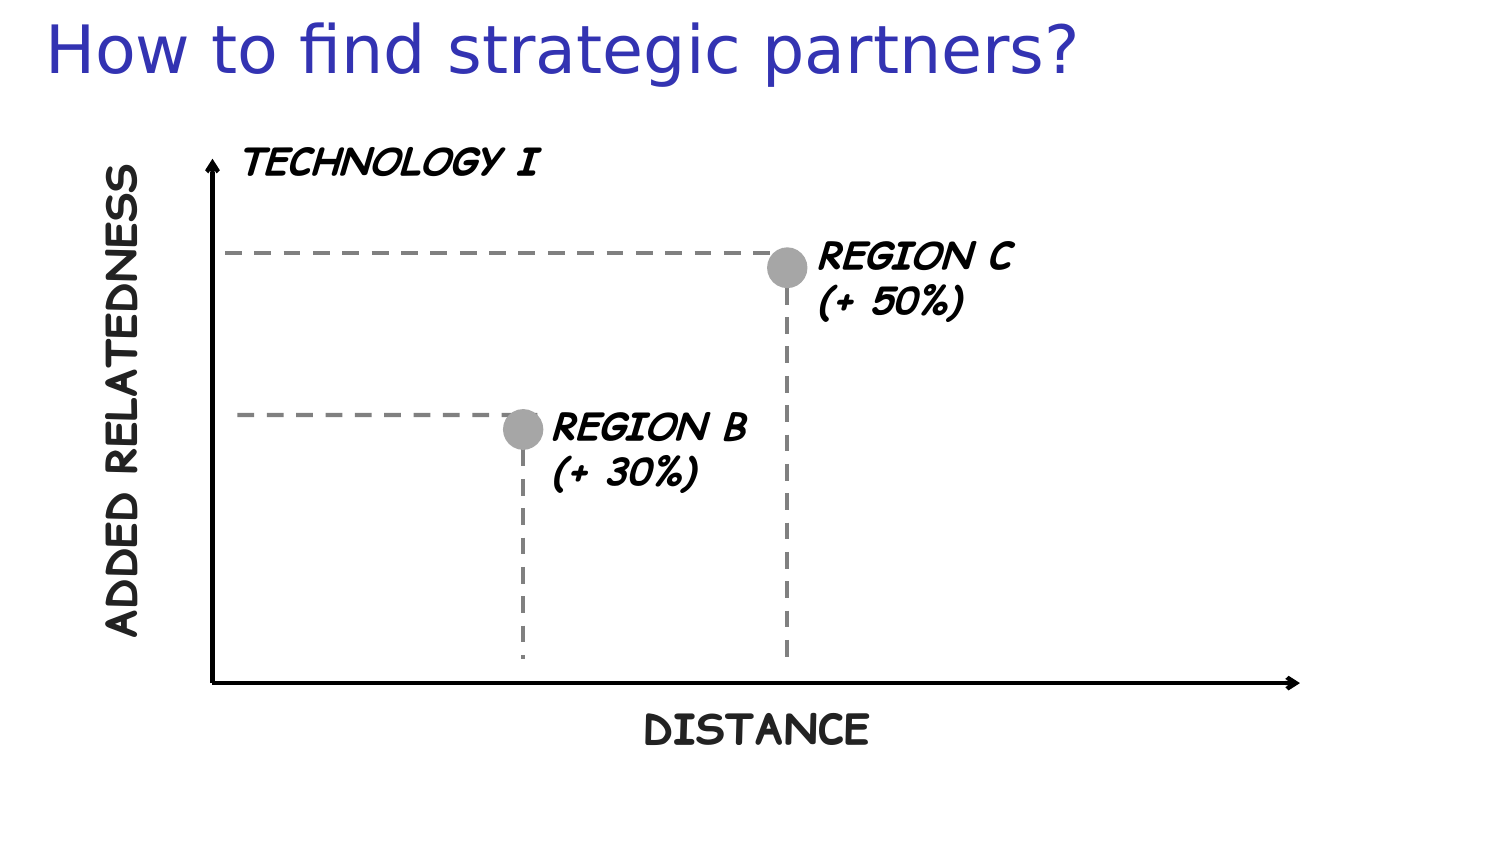

# How to find strategic partners?
Added Relatedness
Technology i
Region C
(+ 50%)

Region B
(+ 30%)

Distance